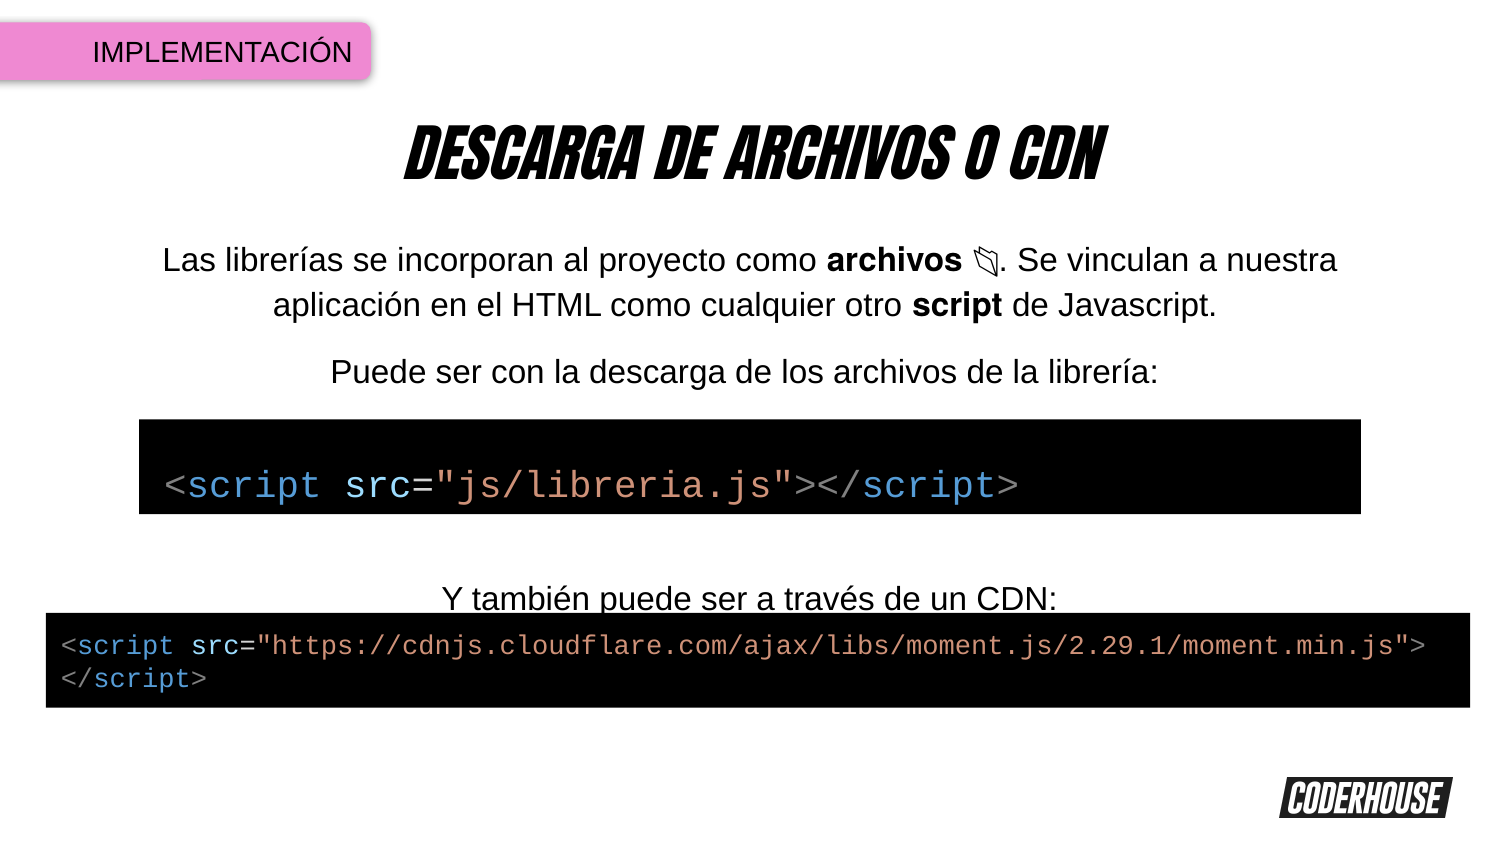

IMPLEMENTACIÓN
DESCARGA DE ARCHIVOS O CDN
Las librerías se incorporan al proyecto como archivos 📂. Se vinculan a nuestra aplicación en el HTML como cualquier otro script de Javascript.
Puede ser con la descarga de los archivos de la librería:

<script src="js/libreria.js"></script>
Y también puede ser a través de un CDN:
<script src="https://cdnjs.cloudflare.com/ajax/libs/moment.js/2.29.1/moment.min.js">
</script>